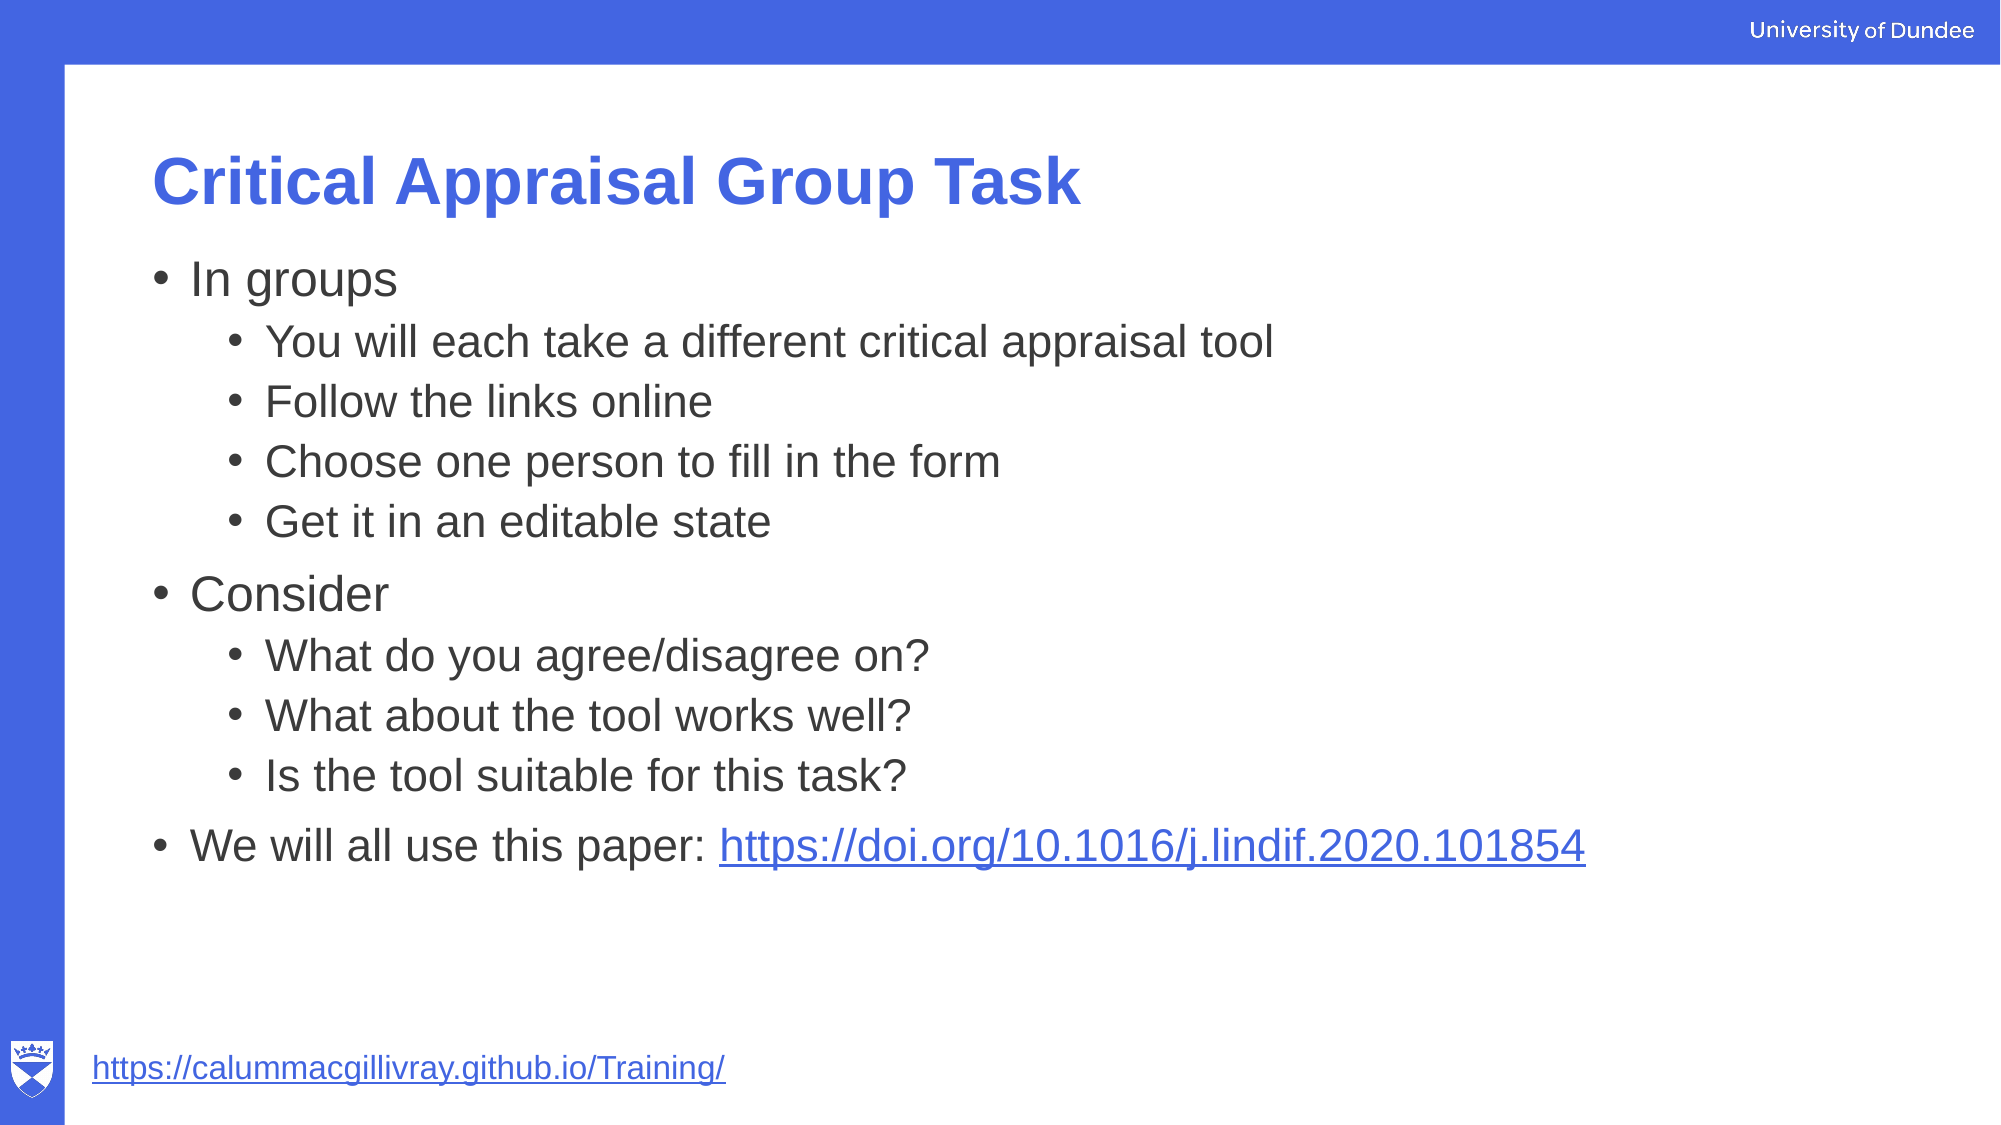

# Critical Appraisal Group Task
In groups
You will each take a different critical appraisal tool
Follow the links online
Choose one person to fill in the form
Get it in an editable state
Consider
What do you agree/disagree on?
What about the tool works well?
Is the tool suitable for this task?
We will all use this paper: https://doi.org/10.1016/j.lindif.2020.101854
https://calummacgillivray.github.io/Training/